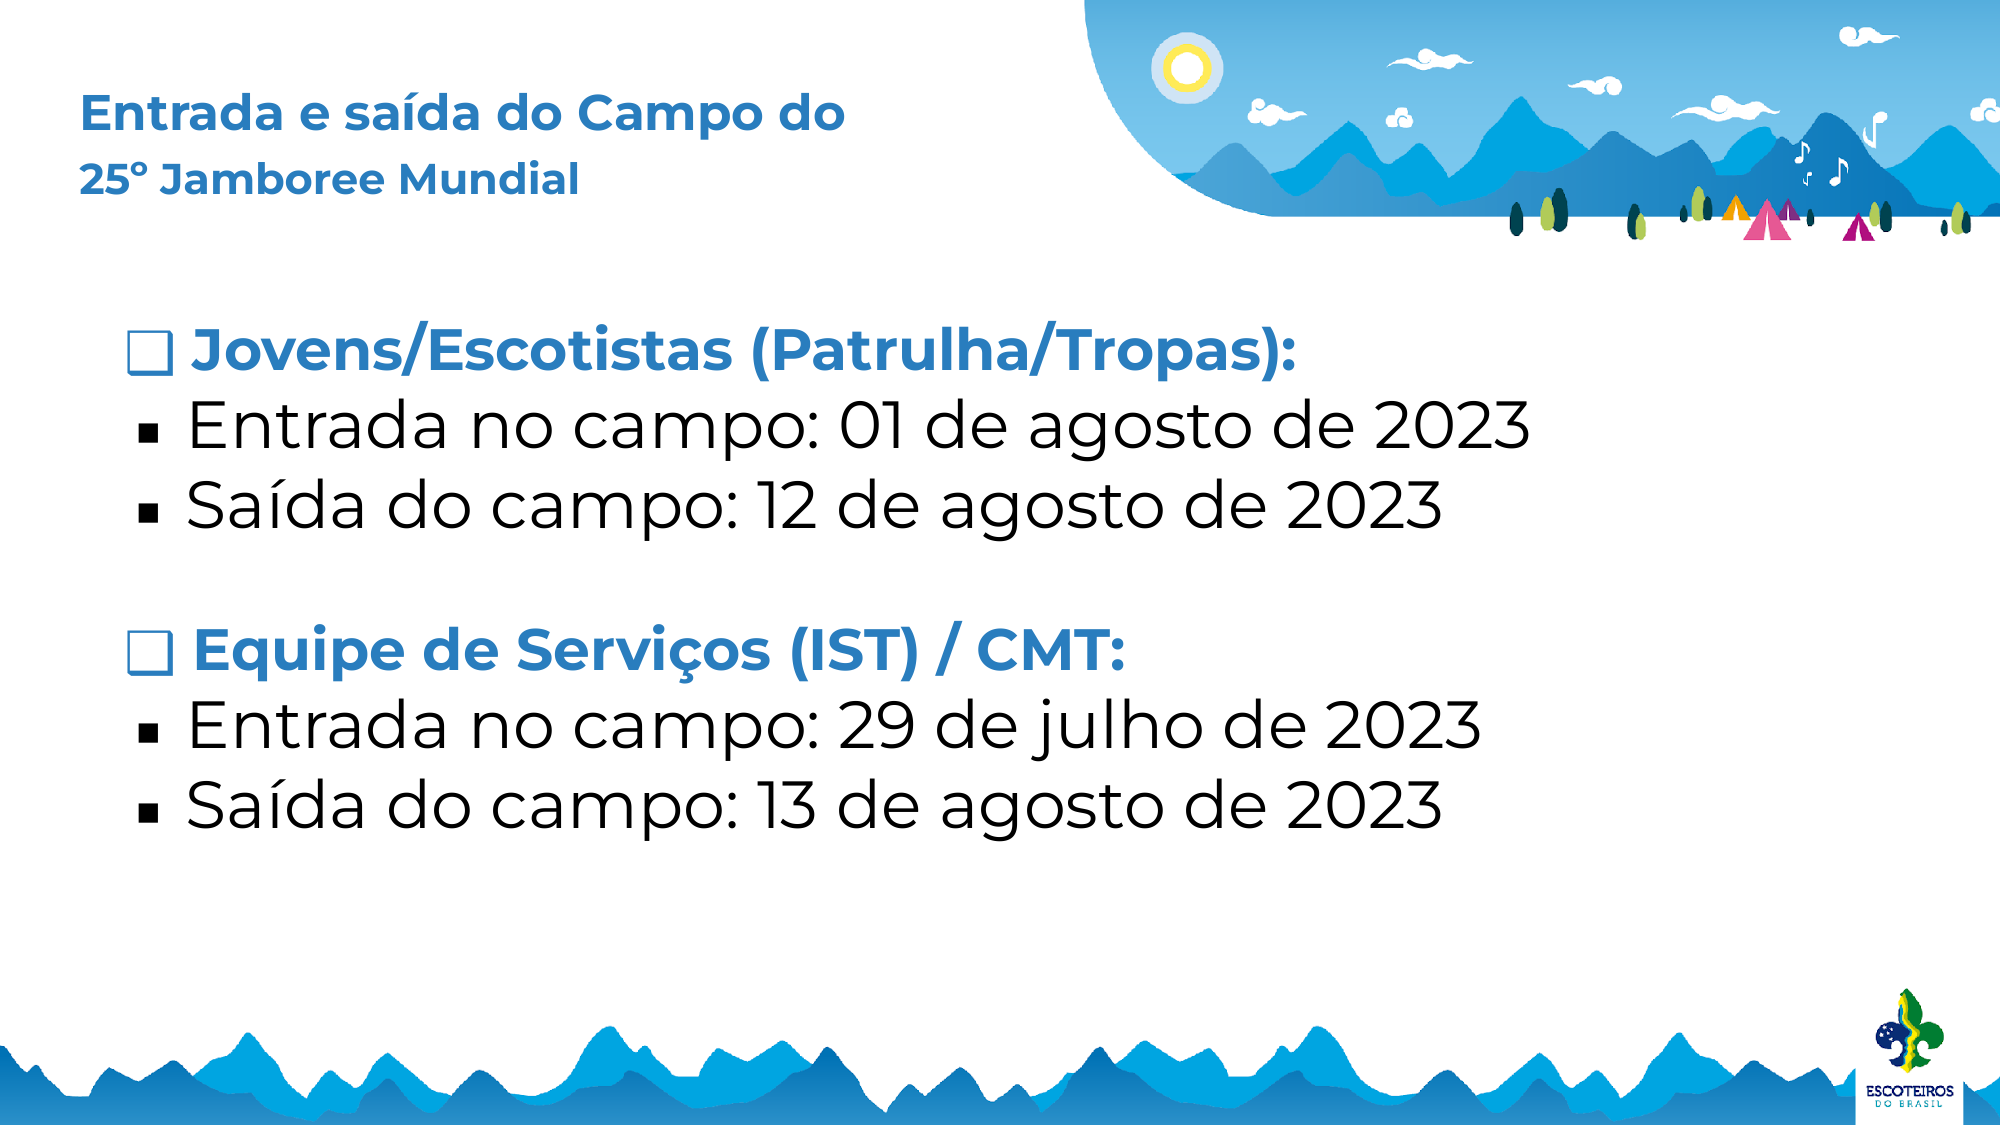

Entrada e saída do Campo do
25º Jamboree Mundial
 Jovens/Escotistas (Patrulha/Tropas):
 Entrada no campo: 01 de agosto de 2023
 Saída do campo: 12 de agosto de 2023

 Equipe de Serviços (IST) / CMT:
 Entrada no campo: 29 de julho de 2023
 Saída do campo: 13 de agosto de 2023